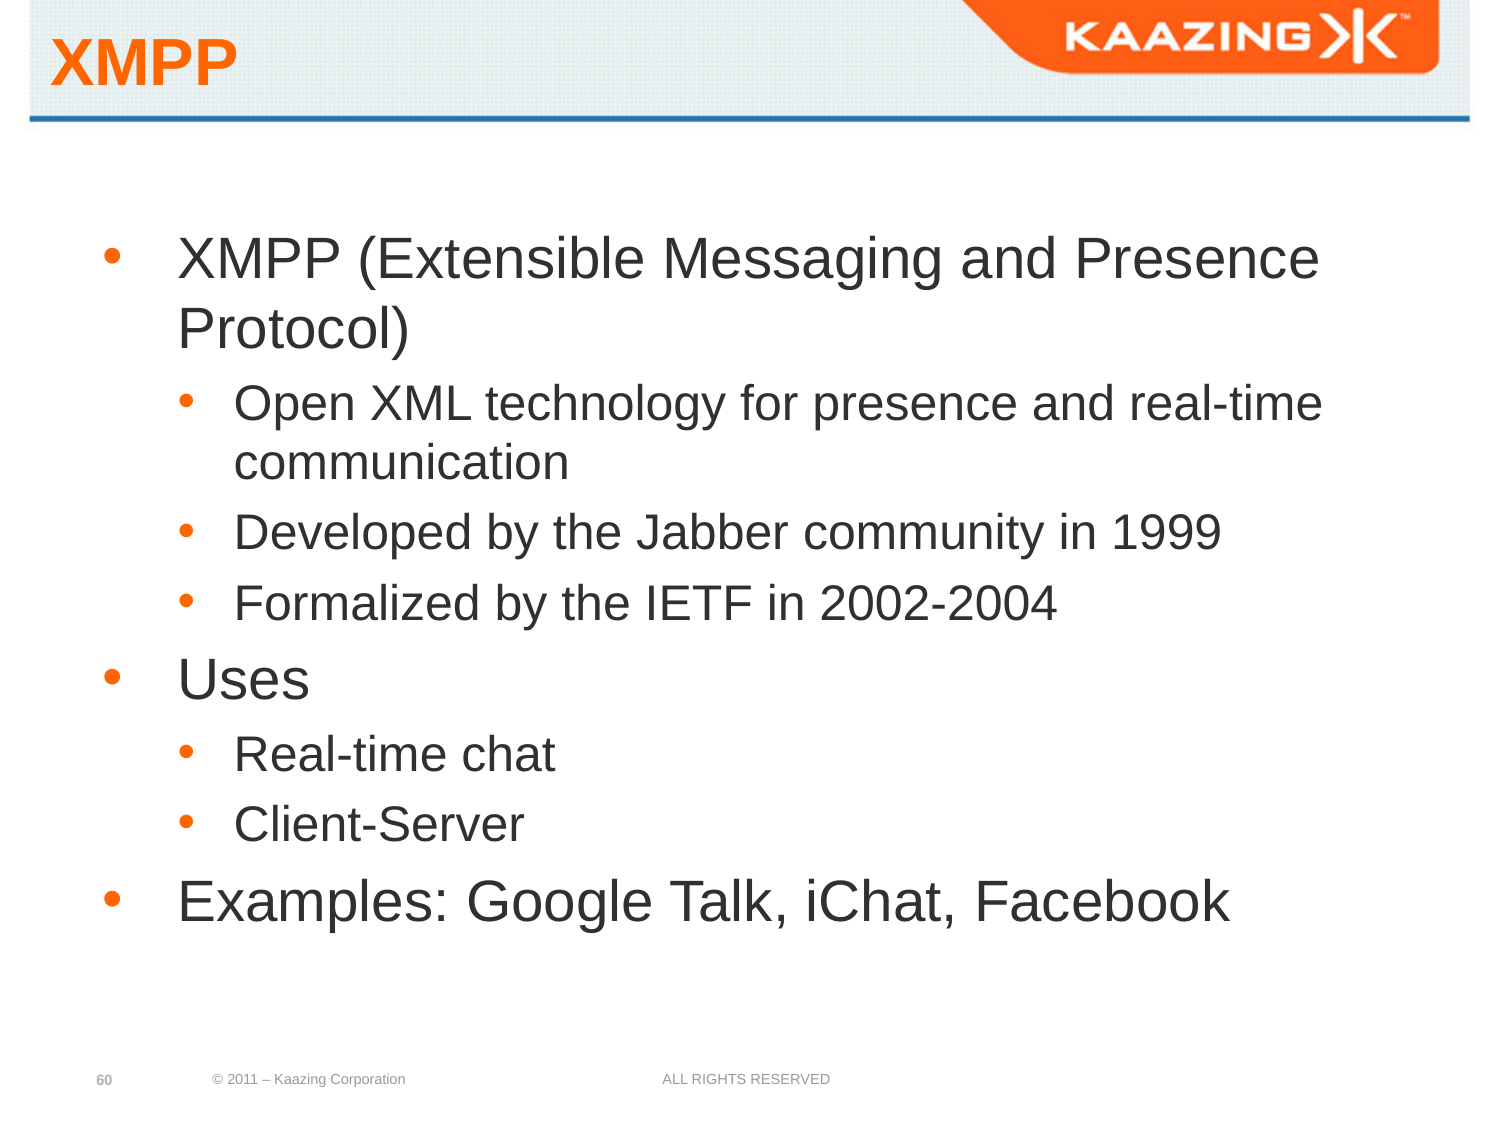

# XMPP
XMPP (Extensible Messaging and Presence Protocol)
Open XML technology for presence and real-time communication
Developed by the Jabber community in 1999
Formalized by the IETF in 2002-2004
Uses
Real-time chat
Client-Server
Examples: Google Talk, iChat, Facebook